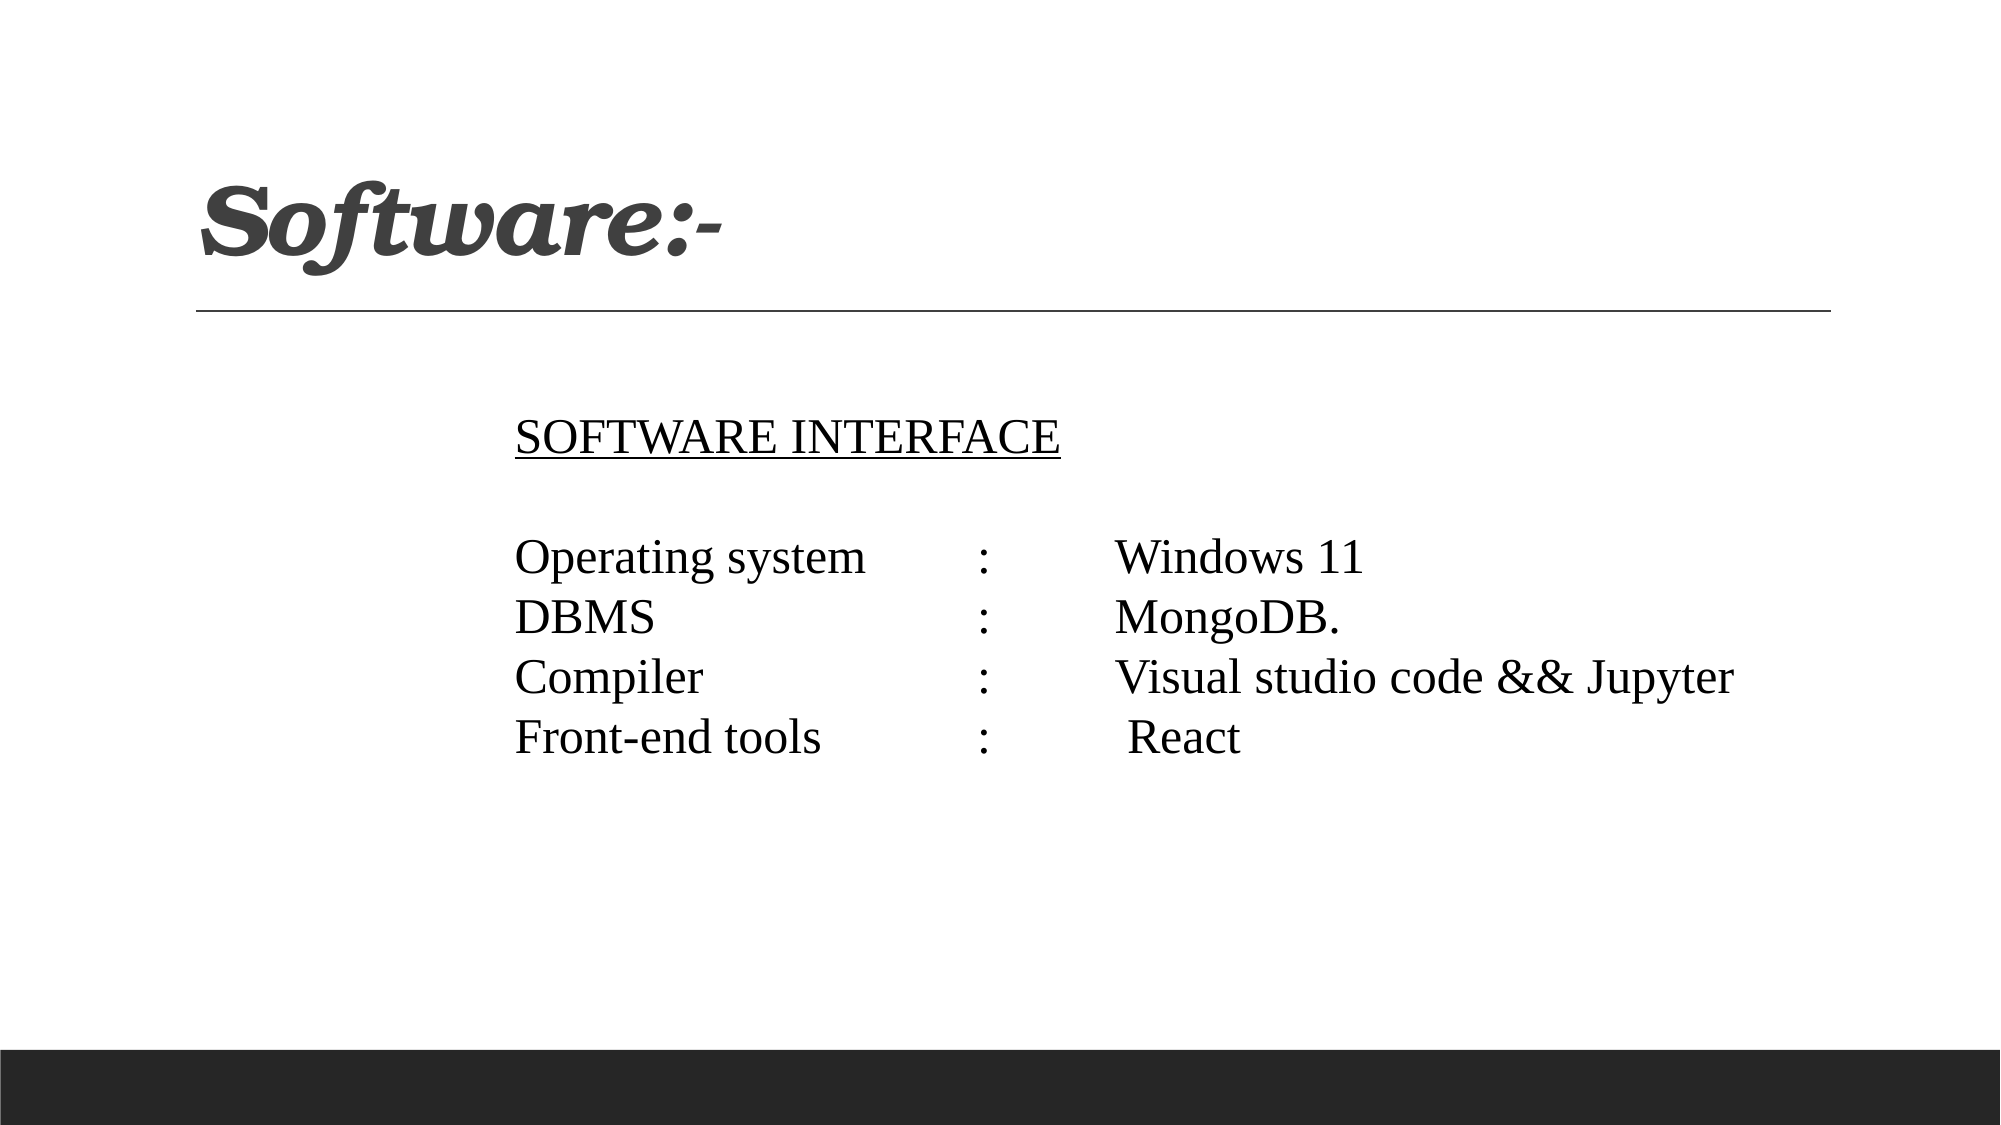

# Software:-
SOFTWARE INTERFACE

Operating system	 :	Windows 11
DBMS		 	 :	MongoDB.
Compiler	 	 :  	Visual studio code && Jupyter
Front-end tools   	 :	 React